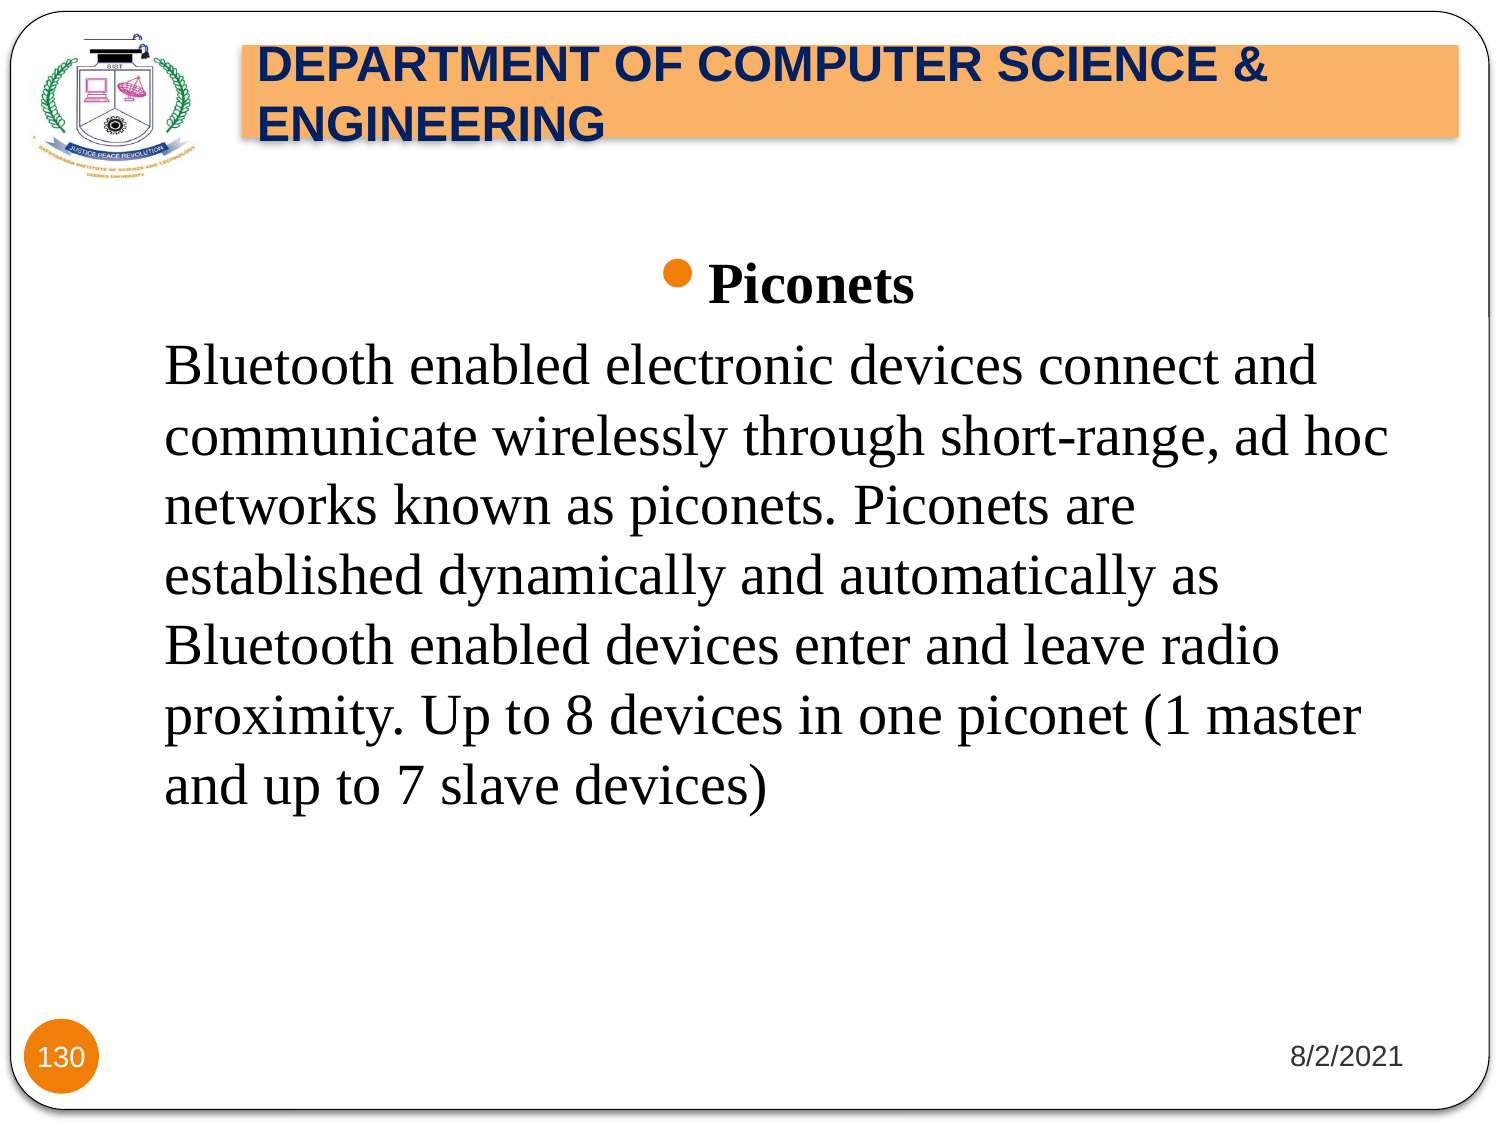

Piconets
Bluetooth enabled electronic devices connect and communicate wirelessly through short-range, ad hoc networks known as piconets. Piconets are established dynamically and automatically as Bluetooth enabled devices enter and leave radio proximity. Up to 8 devices in one piconet (1 master and up to 7 slave devices)

8/2/2021
130